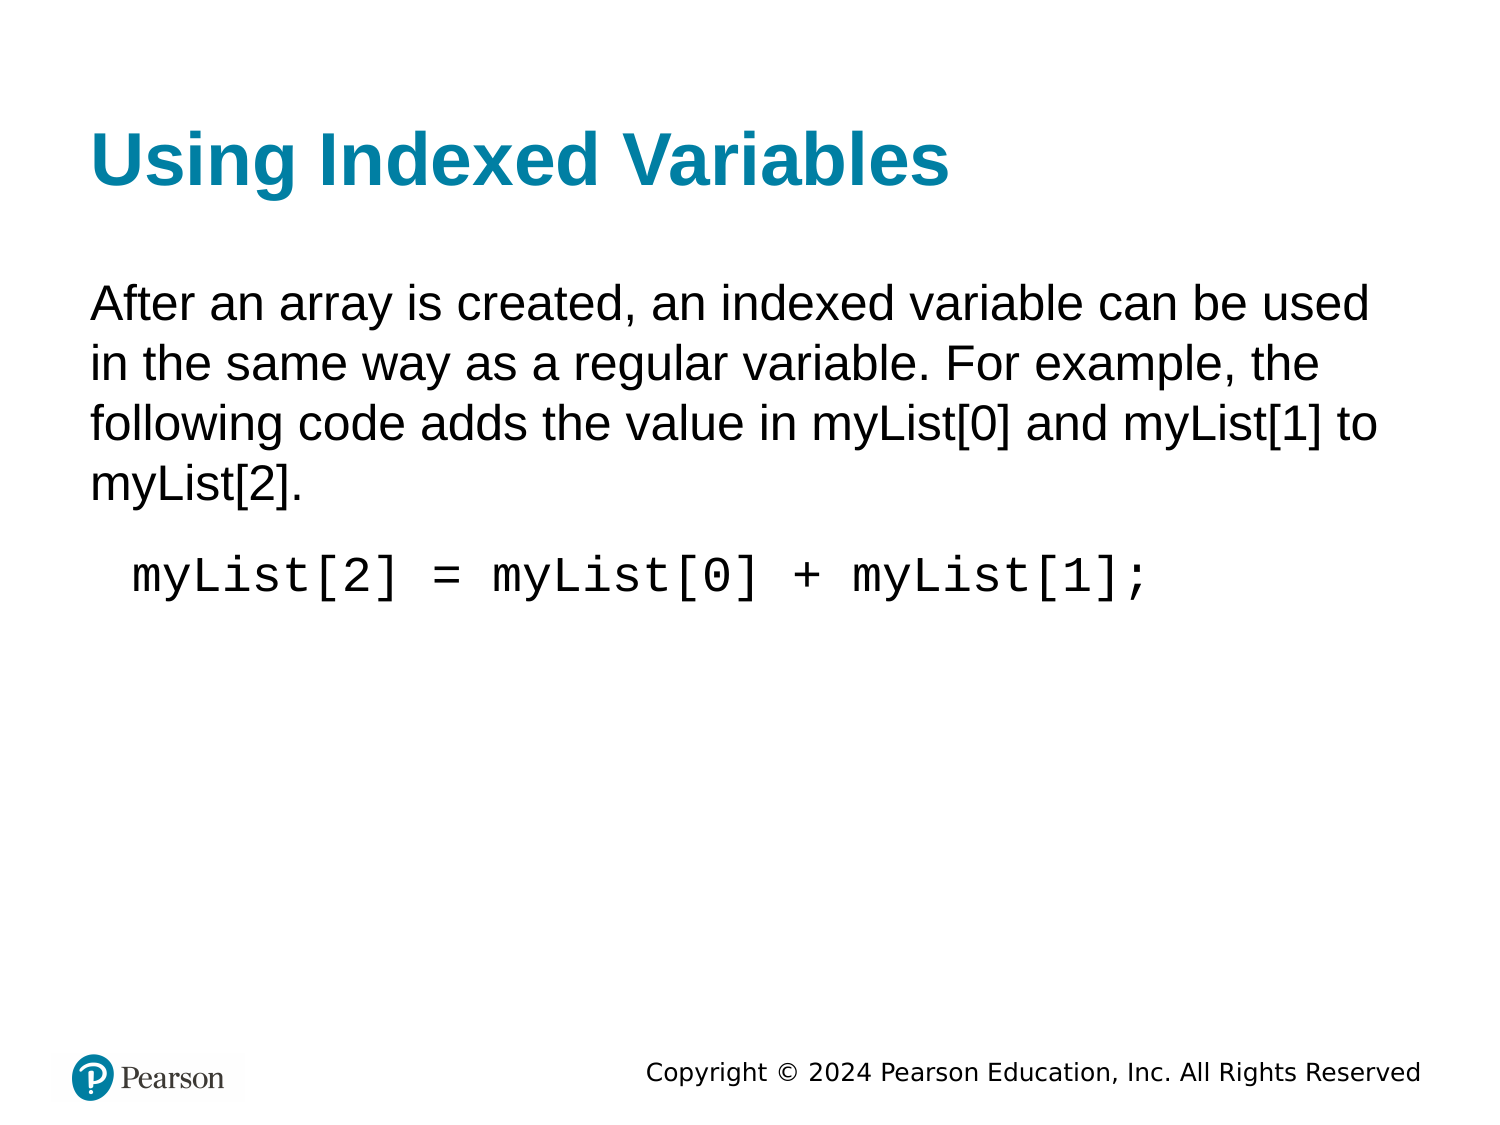

# Using Indexed Variables
After an array is created, an indexed variable can be used in the same way as a regular variable. For example, the following code adds the value in myList[0] and myList[1] to myList[2].
myList[2] = myList[0] + myList[1];